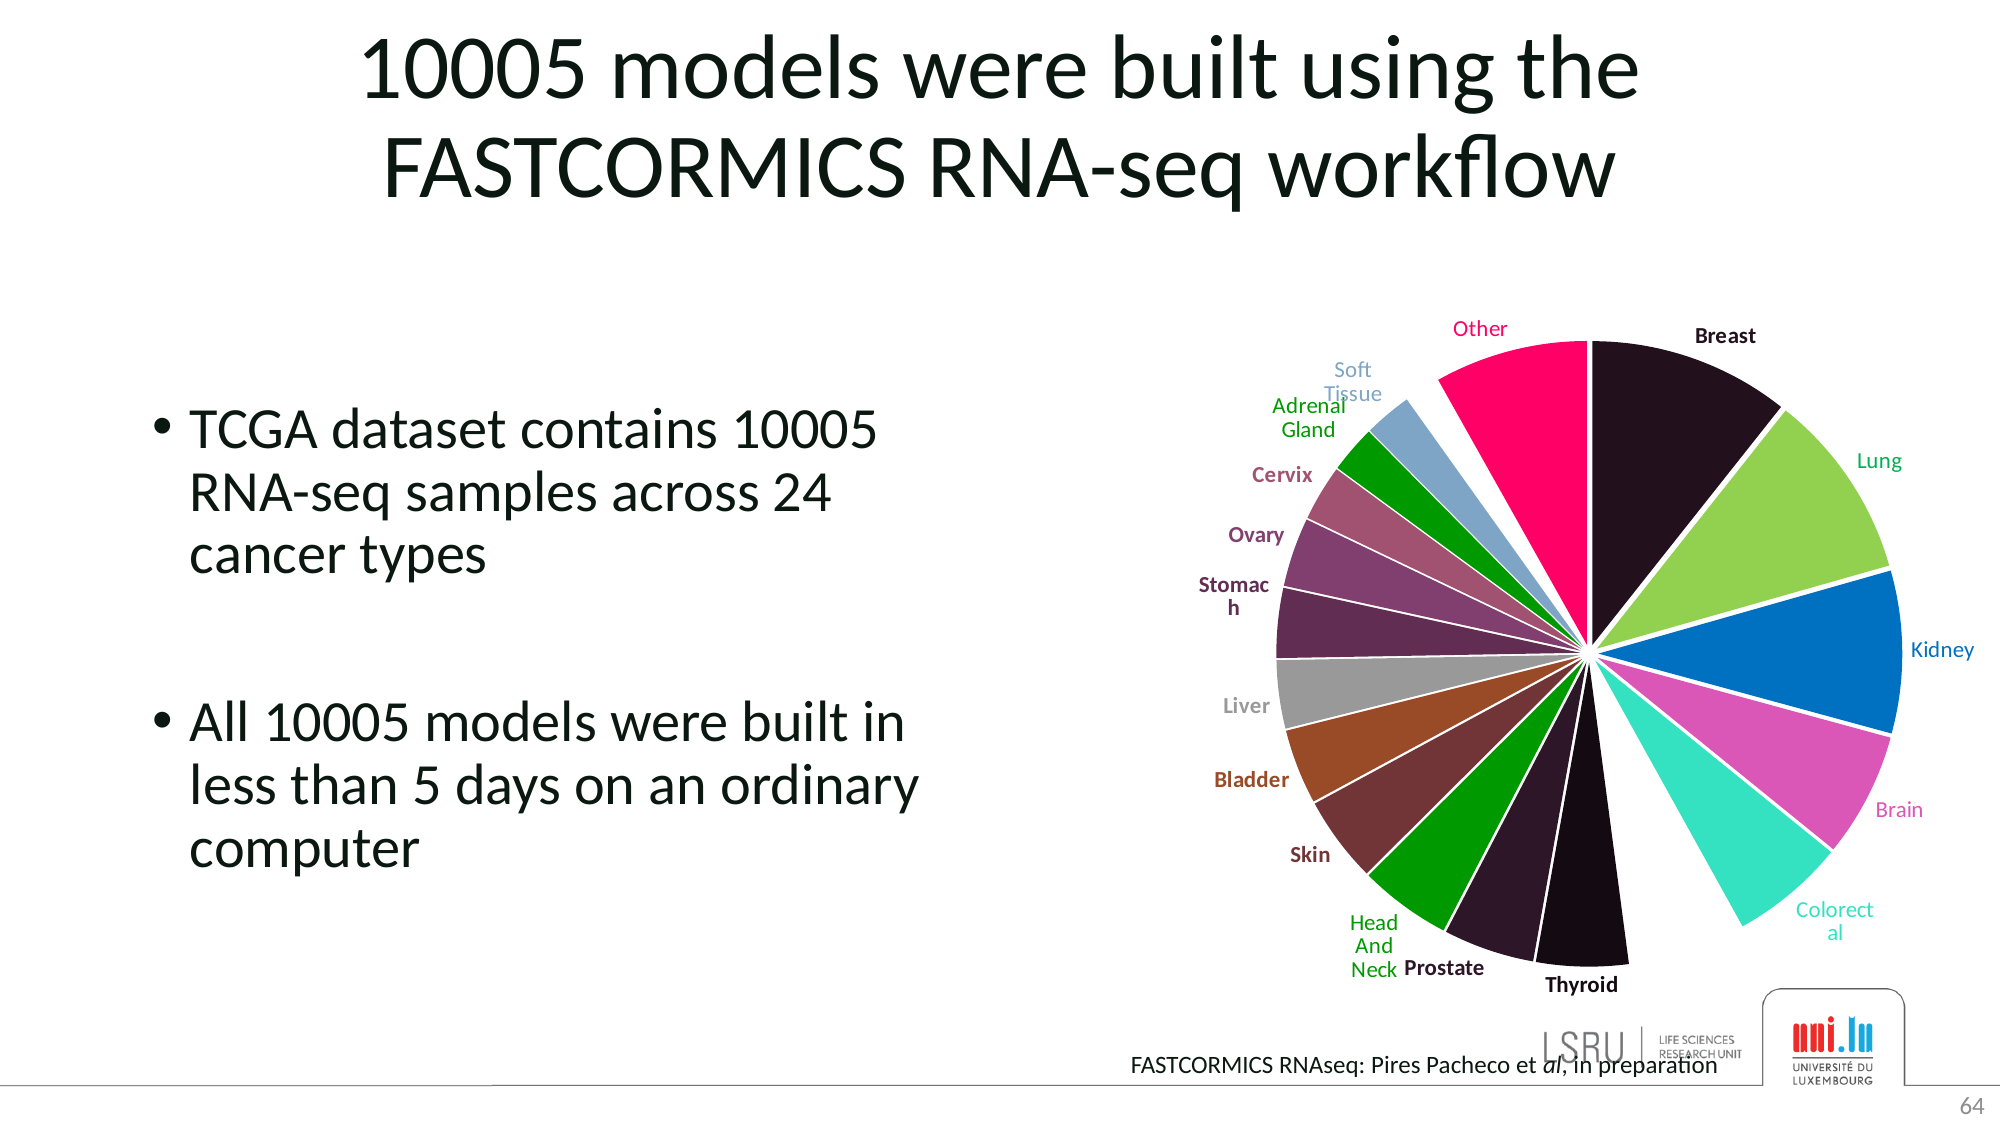

# 10005 models were built using the FASTCORMICS RNA-seq workflow

TCGA dataset contains 10005 RNA-seq samples across 24 cancer types

All 10005 models were built in less than 5 days on an ordinary computer

### Chart

| Category |  |
|---|---|
| Breast | 1092.0 |
| Lung | 1016.0 |
| Kidney | 885.0 |
| Brain | 677.0 |
| Colorectal | 623.0 |
| Uterus | 611.0 |
| Thyroid | 502.0 |
| Prostate | 495.0 |
| Head And Neck | 501.0 |
| Skin | 468.0 |
| Bladder | 408.0 |
| Liver | 371.0 |
| Stomach | 380.0 |
| Ovary | 376.0 |
| Cervix | 304.0 |
| Adrenal Gland | 258.0 |
| Soft Tissue | 259.0 |
| Pancreas | 177.0 |
| Other | 834.0 |
FASTCORMICS RNAseq: Pires Pacheco et al, in preparation
64